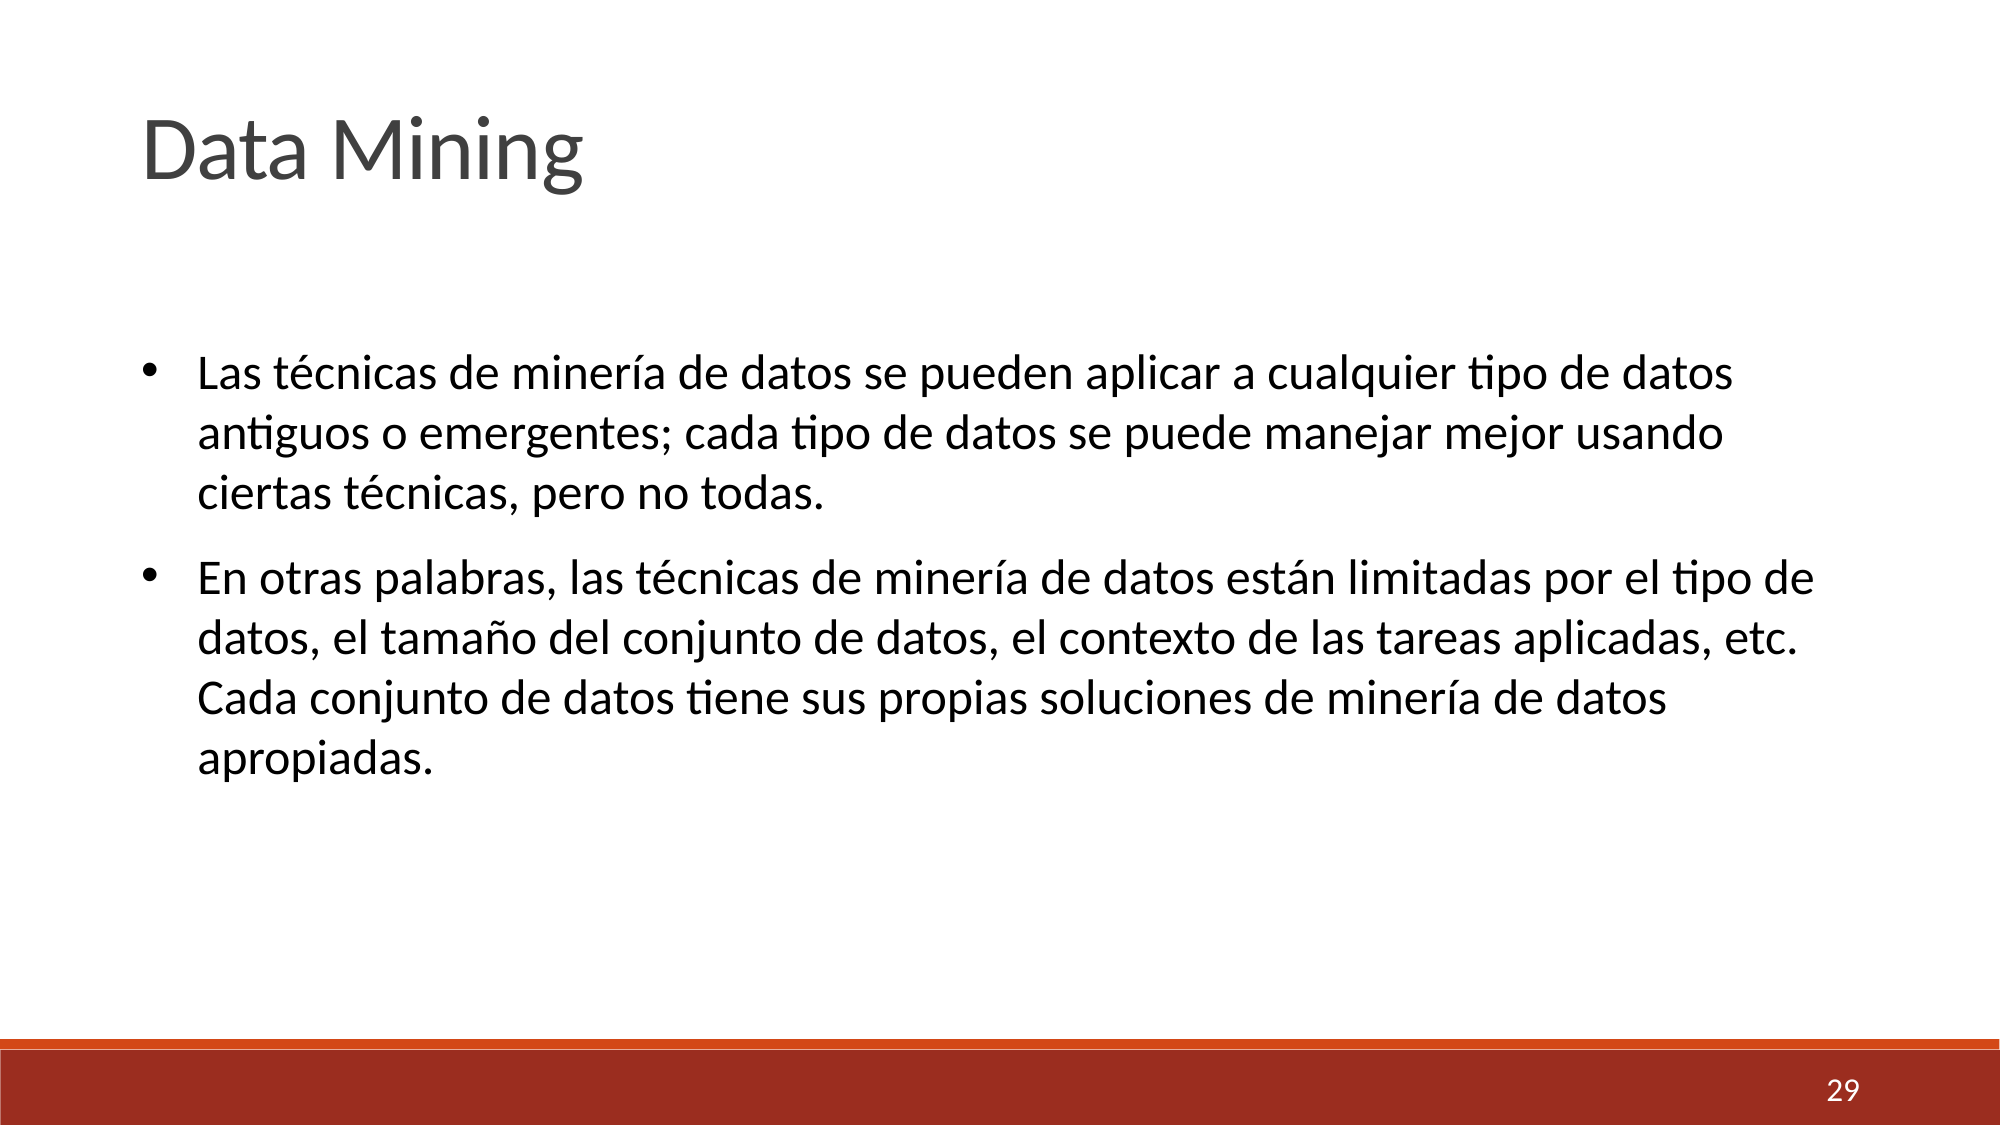

Data Mining
Las técnicas de minería de datos se pueden aplicar a cualquier tipo de datos antiguos o emergentes; cada tipo de datos se puede manejar mejor usando ciertas técnicas, pero no todas.
En otras palabras, las técnicas de minería de datos están limitadas por el tipo de datos, el tamaño del conjunto de datos, el contexto de las tareas aplicadas, etc. Cada conjunto de datos tiene sus propias soluciones de minería de datos apropiadas.
29